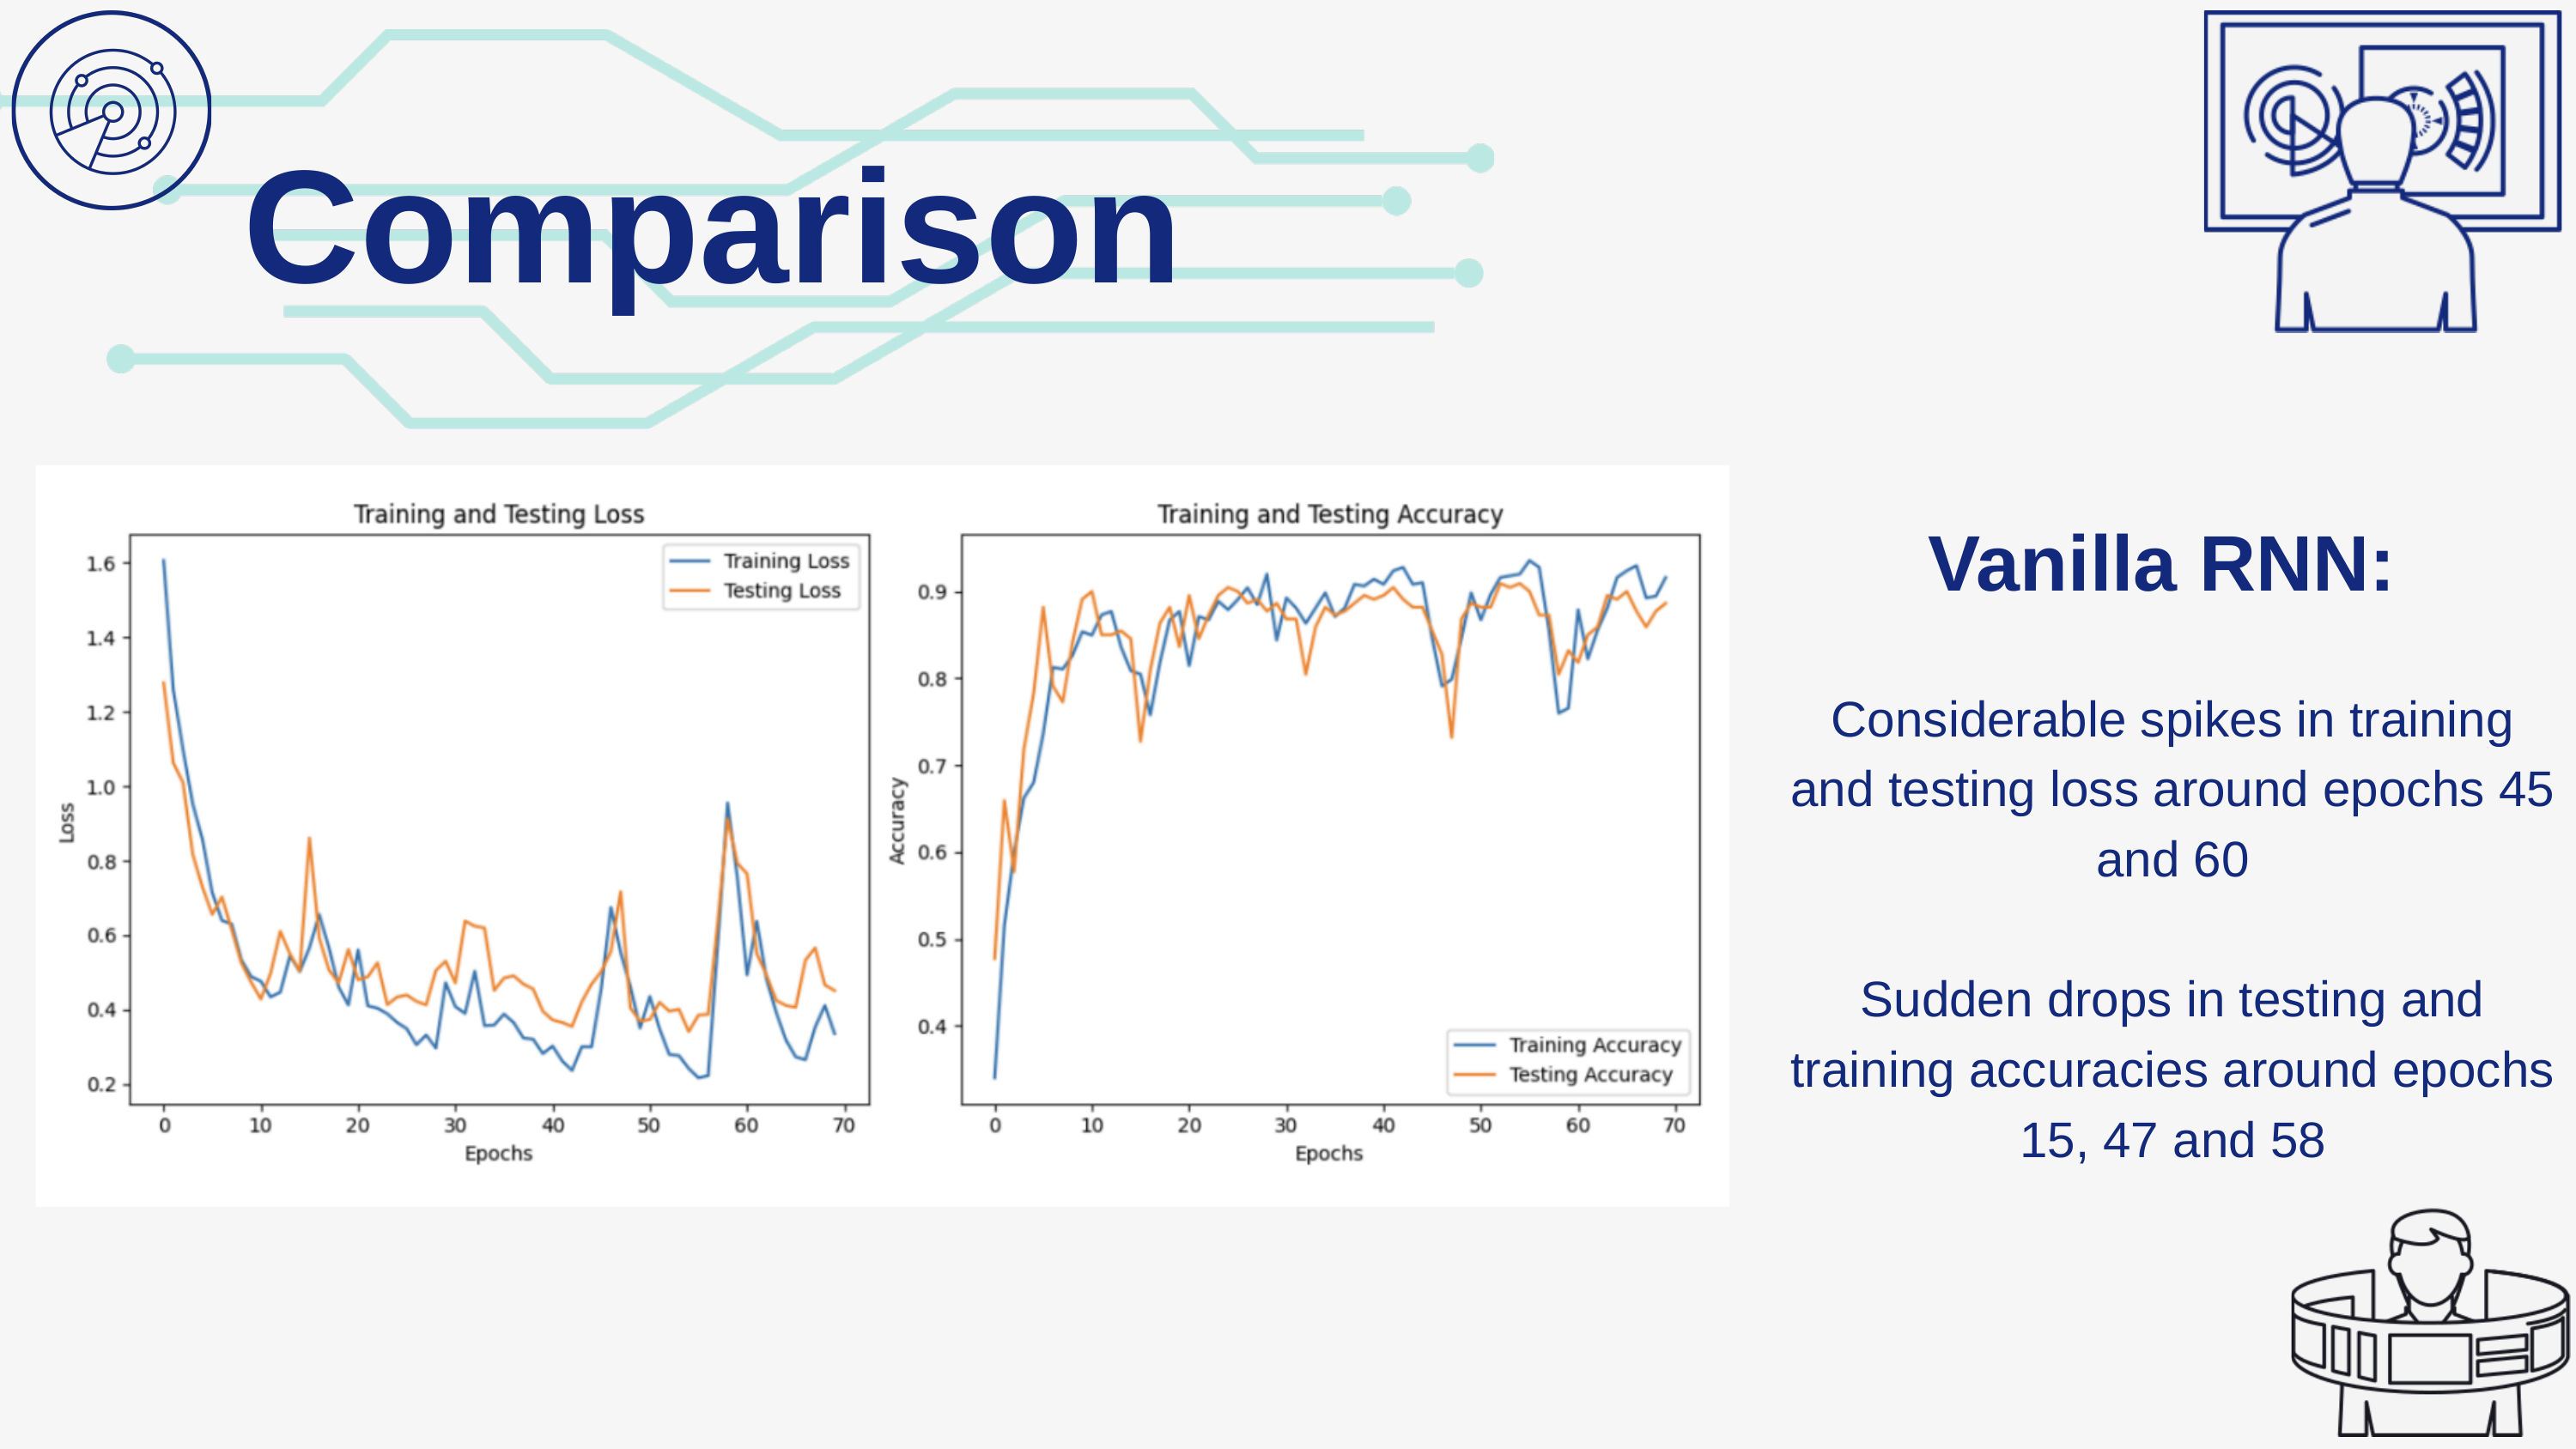

Comparison

Vanilla RNN:

Considerable spikes in training and testing loss around epochs 45 and 60

Sudden drops in testing and training accuracies around epochs 15, 47 and 58